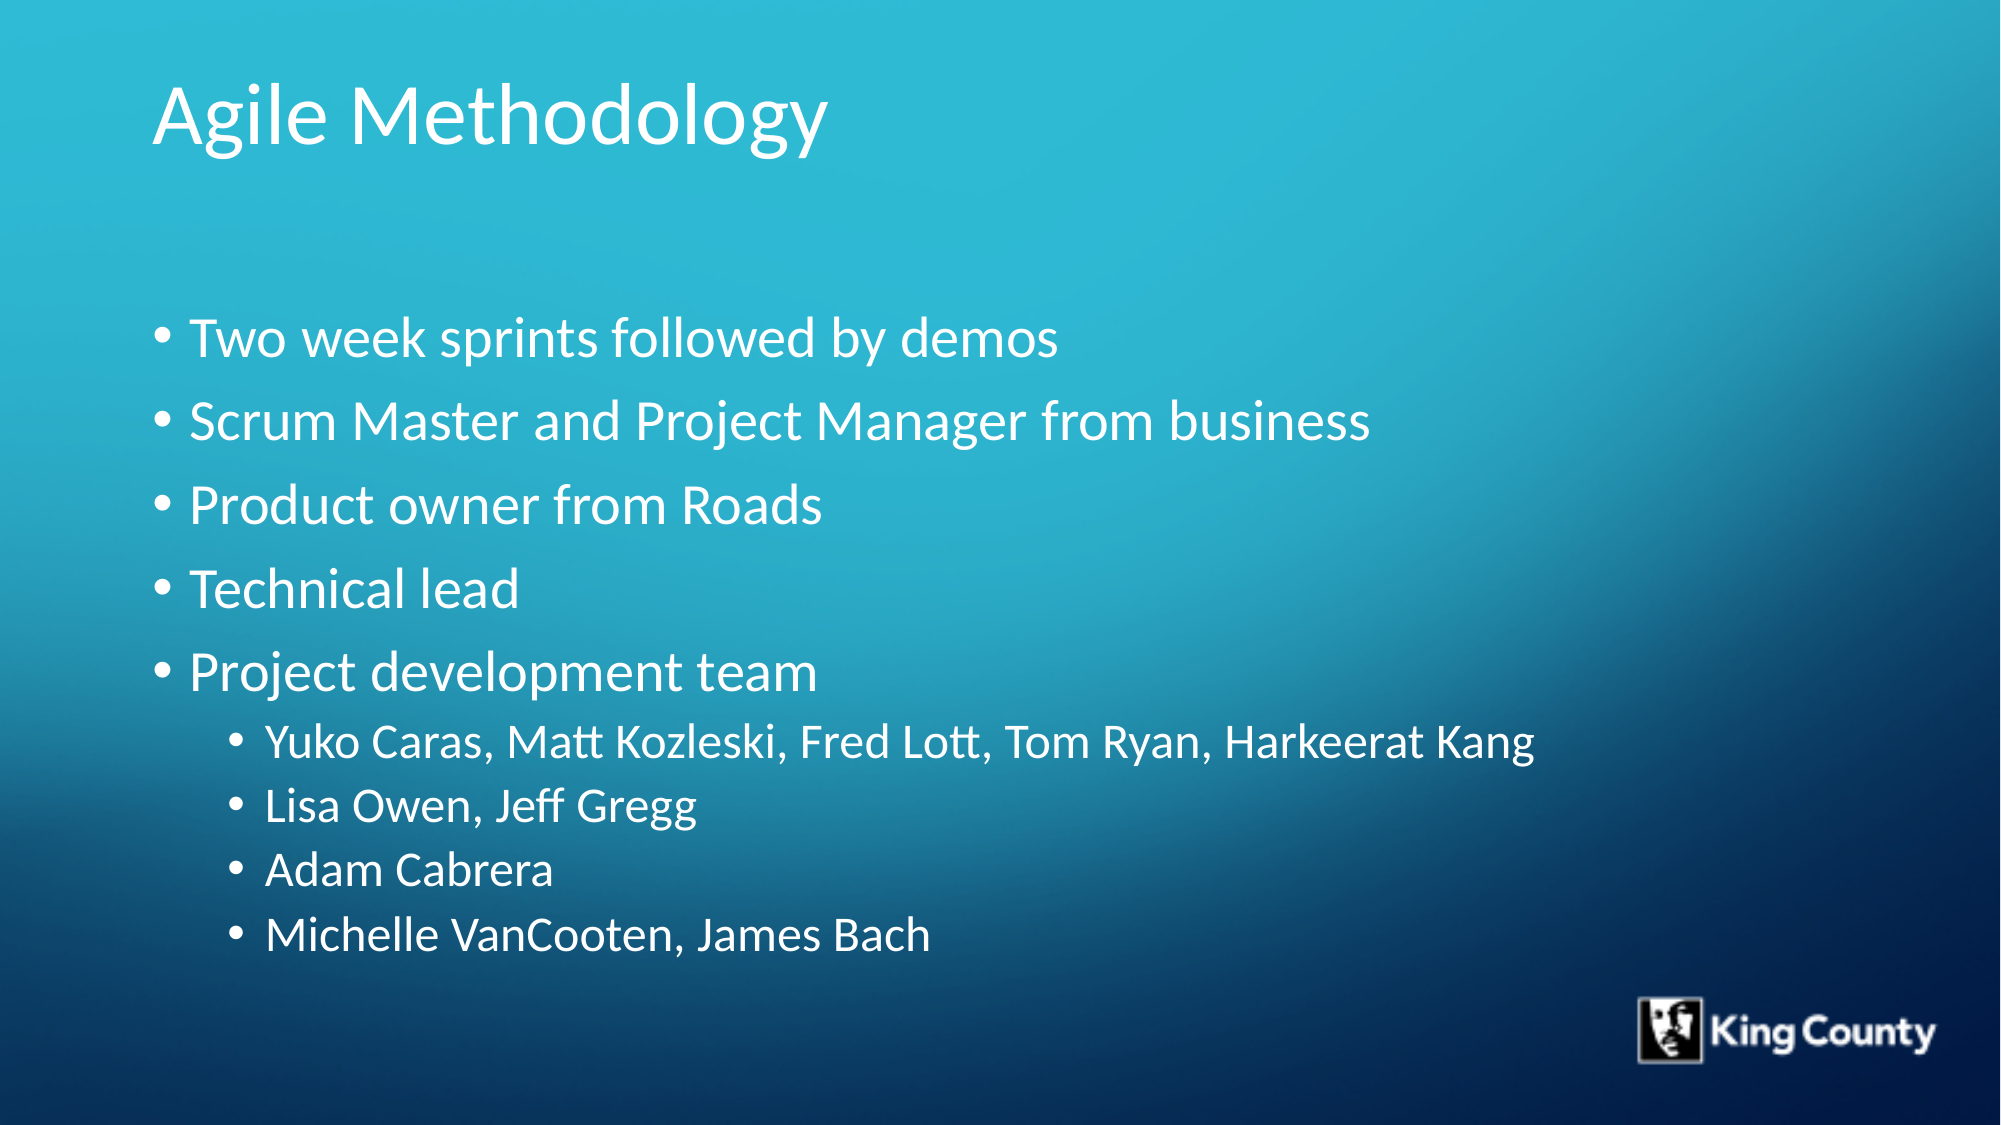

# Agile Methodology
Two week sprints followed by demos
Scrum Master and Project Manager from business
Product owner from Roads
Technical lead
Project development team
Yuko Caras, Matt Kozleski, Fred Lott, Tom Ryan, Harkeerat Kang
Lisa Owen, Jeff Gregg
Adam Cabrera
Michelle VanCooten, James Bach